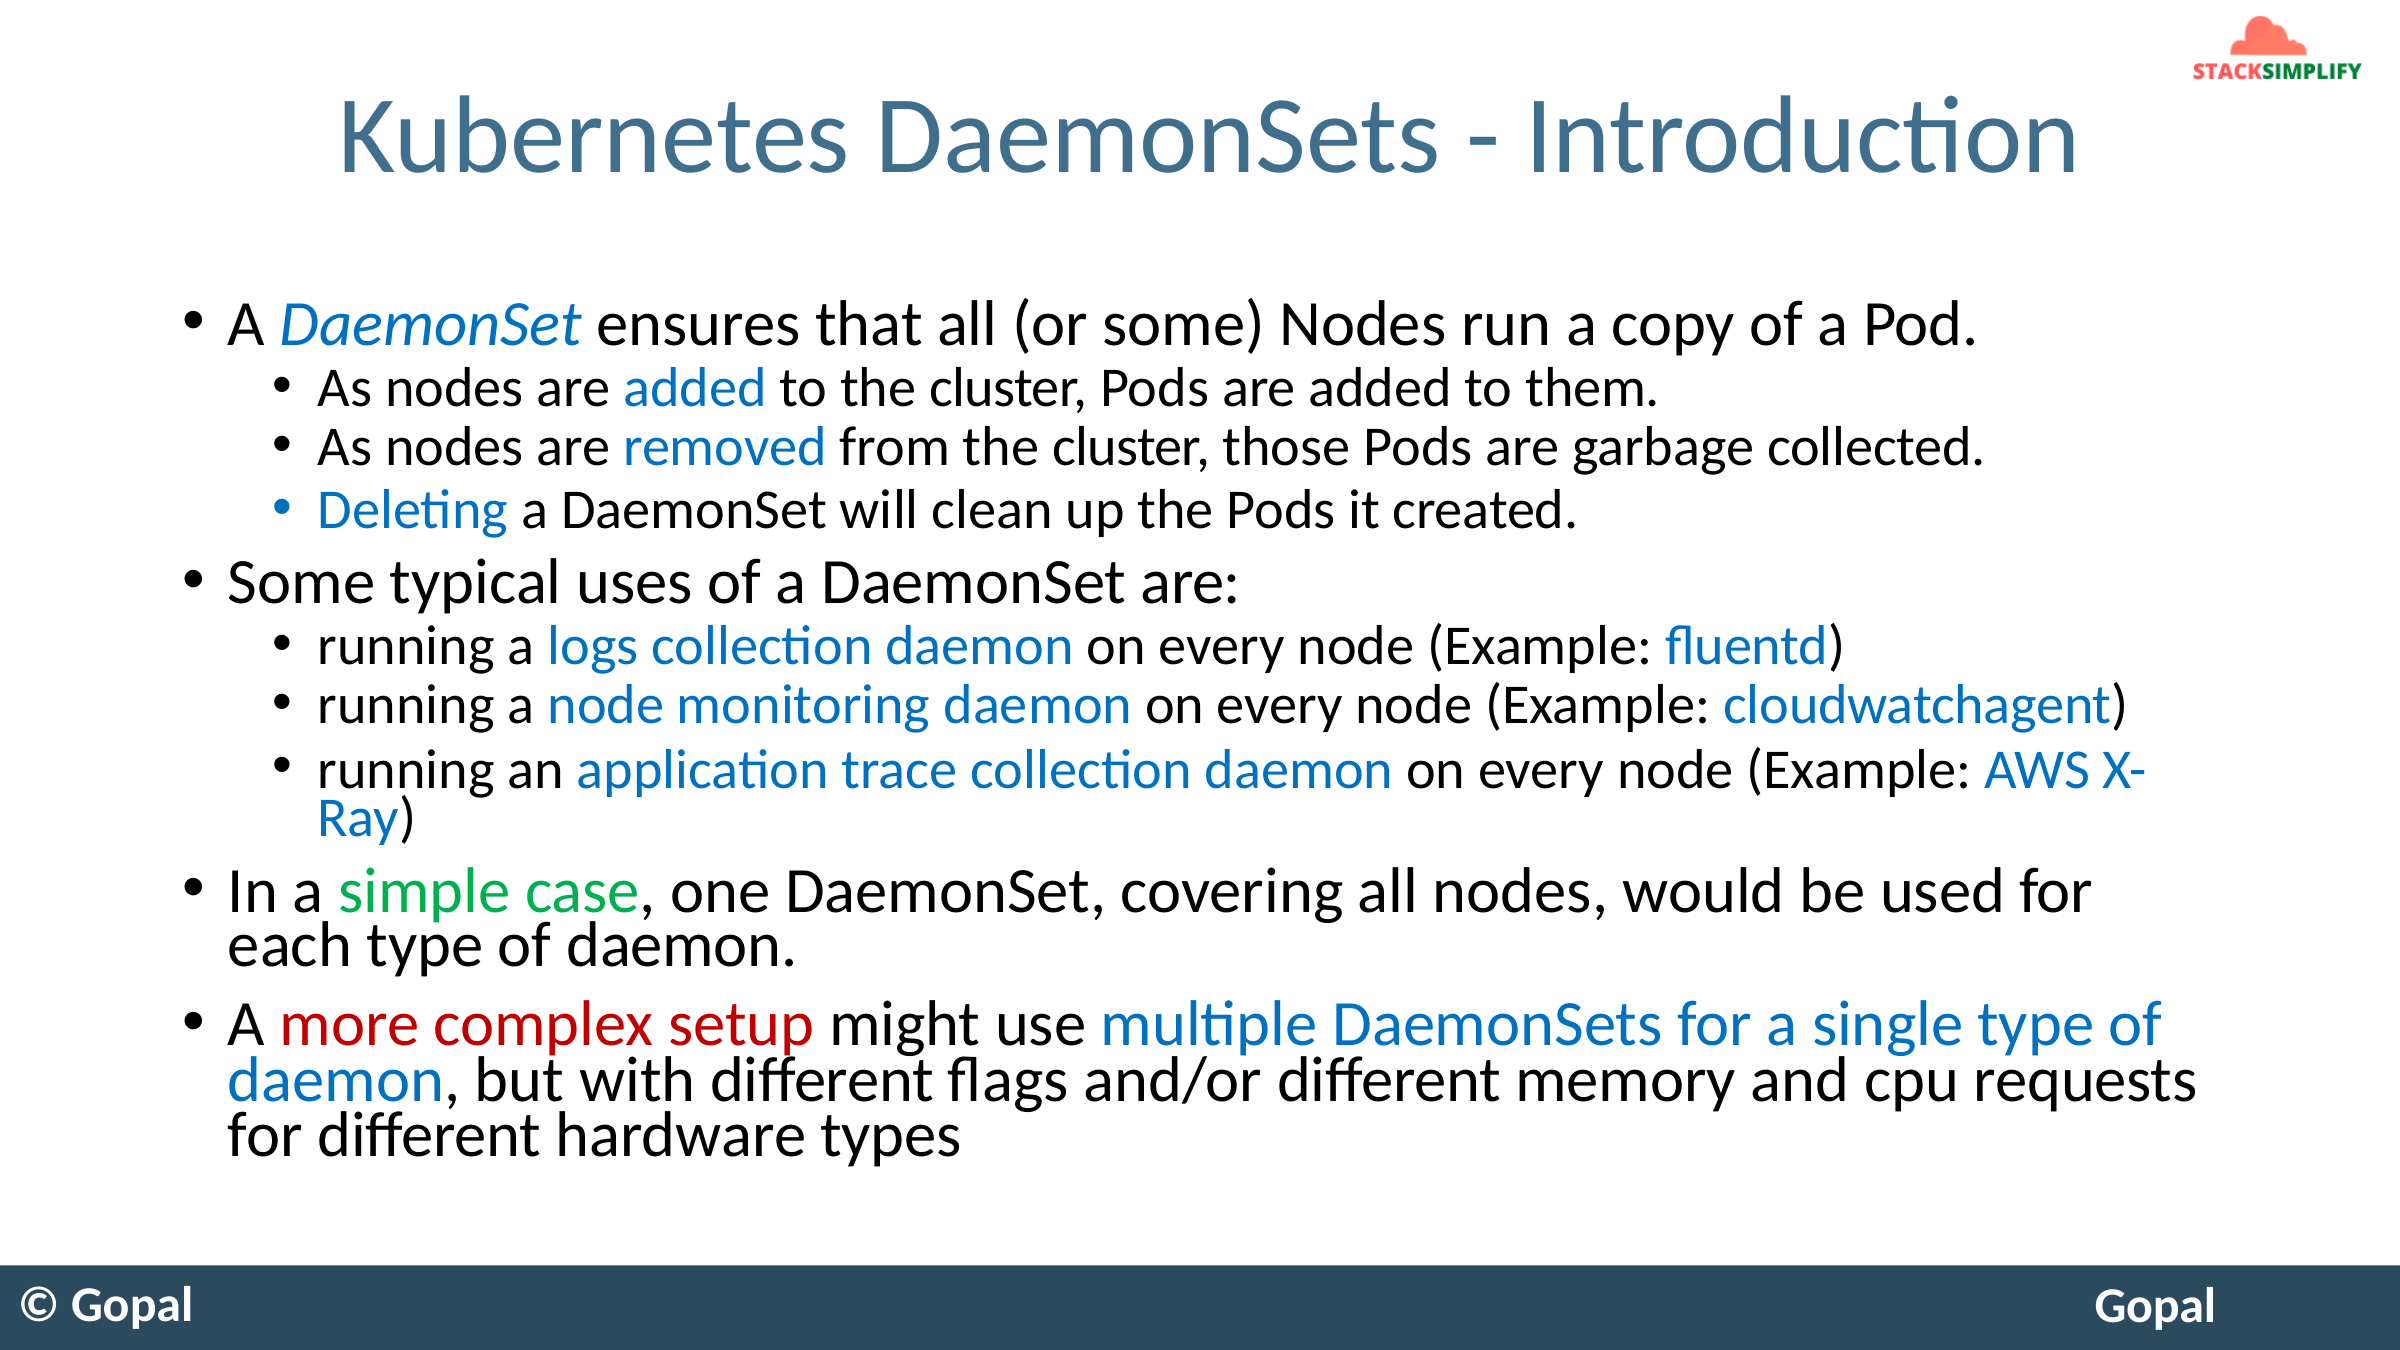

# Kubernetes DaemonSets - Introduction
A DaemonSet ensures that all (or some) Nodes run a copy of a Pod.
As nodes are added to the cluster, Pods are added to them.
As nodes are removed from the cluster, those Pods are garbage collected.
Deleting a DaemonSet will clean up the Pods it created.
Some typical uses of a DaemonSet are:
running a logs collection daemon on every node (Example: fluentd)
running a node monitoring daemon on every node (Example: cloudwatchagent)
running an application trace collection daemon on every node (Example: AWS X- Ray)
In a simple case, one DaemonSet, covering all nodes, would be used for
each type of daemon.
A more complex setup might use multiple DaemonSets for a single type of
daemon, but with different flags and/or different memory and cpu requests for different hardware types
© Gopal
Gopal